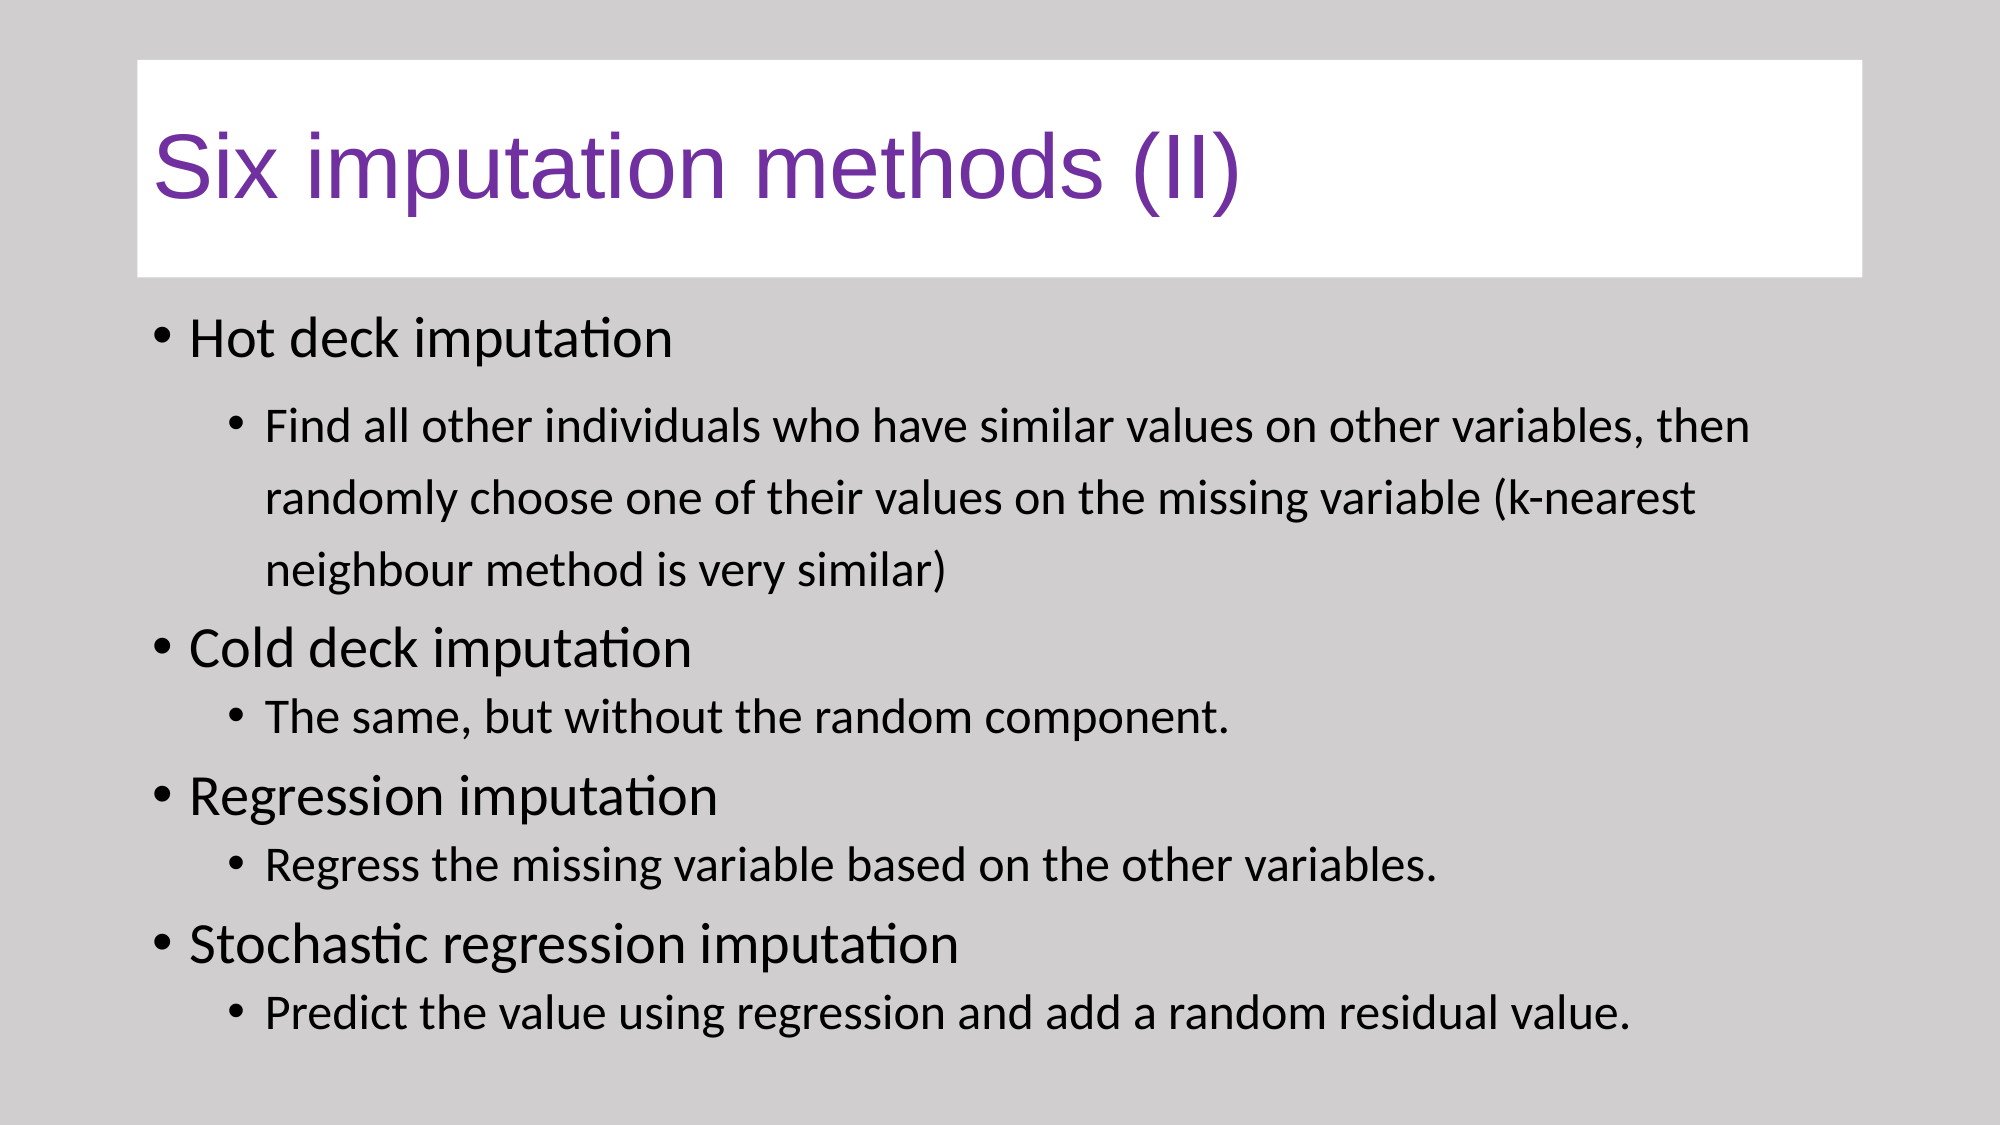

# Six imputation methods (II)
Hot deck imputation
Find all other individuals who have similar values on other variables, then randomly choose one of their values on the missing variable (k-nearest neighbour method is very similar)
Cold deck imputation
The same, but without the random component.
Regression imputation
Regress the missing variable based on the other variables.
Stochastic regression imputation
Predict the value using regression and add a random residual value.